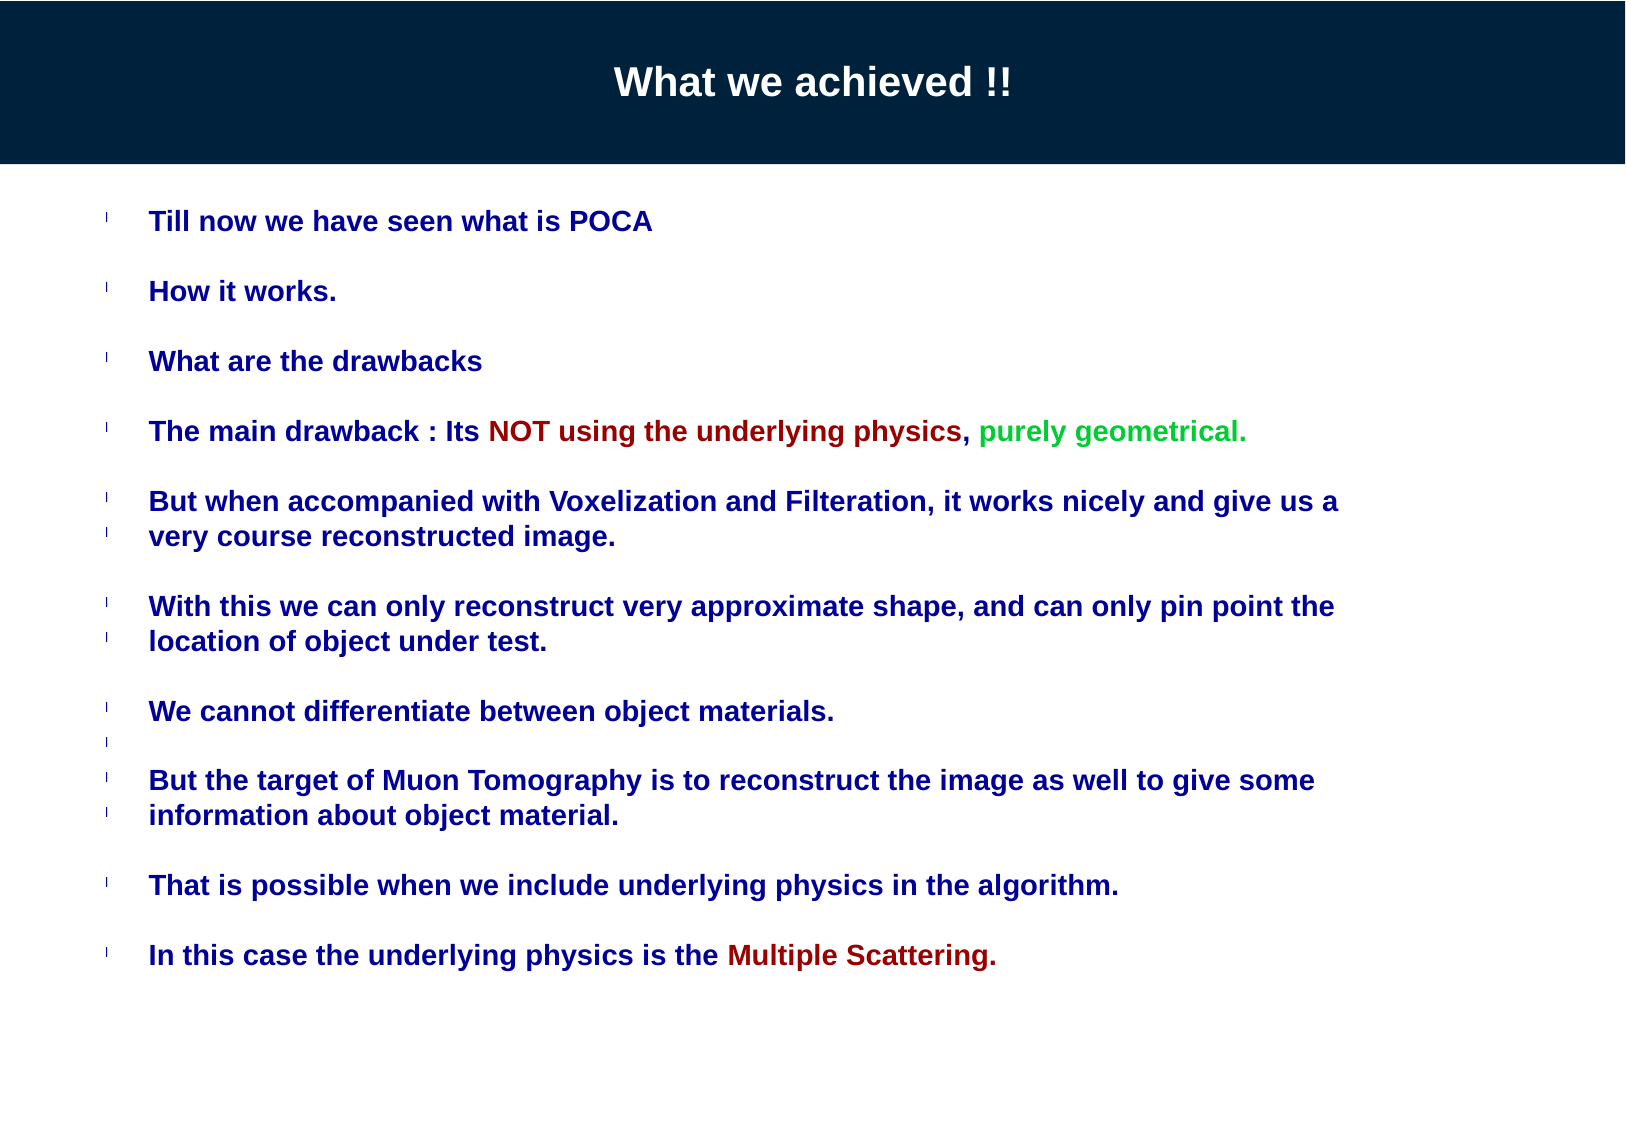

What we achieved !!
 Till now we have seen what is POCA

 How it works.

 What are the drawbacks

 The main drawback : Its NOT using the underlying physics, purely geometrical.

 But when accompanied with Voxelization and Filteration, it works nicely and give us a
 very course reconstructed image.

 With this we can only reconstruct very approximate shape, and can only pin point the
 location of object under test.

 We cannot differentiate between object materials.

 But the target of Muon Tomography is to reconstruct the image as well to give some
 information about object material.

 That is possible when we include underlying physics in the algorithm.

 In this case the underlying physics is the Multiple Scattering.